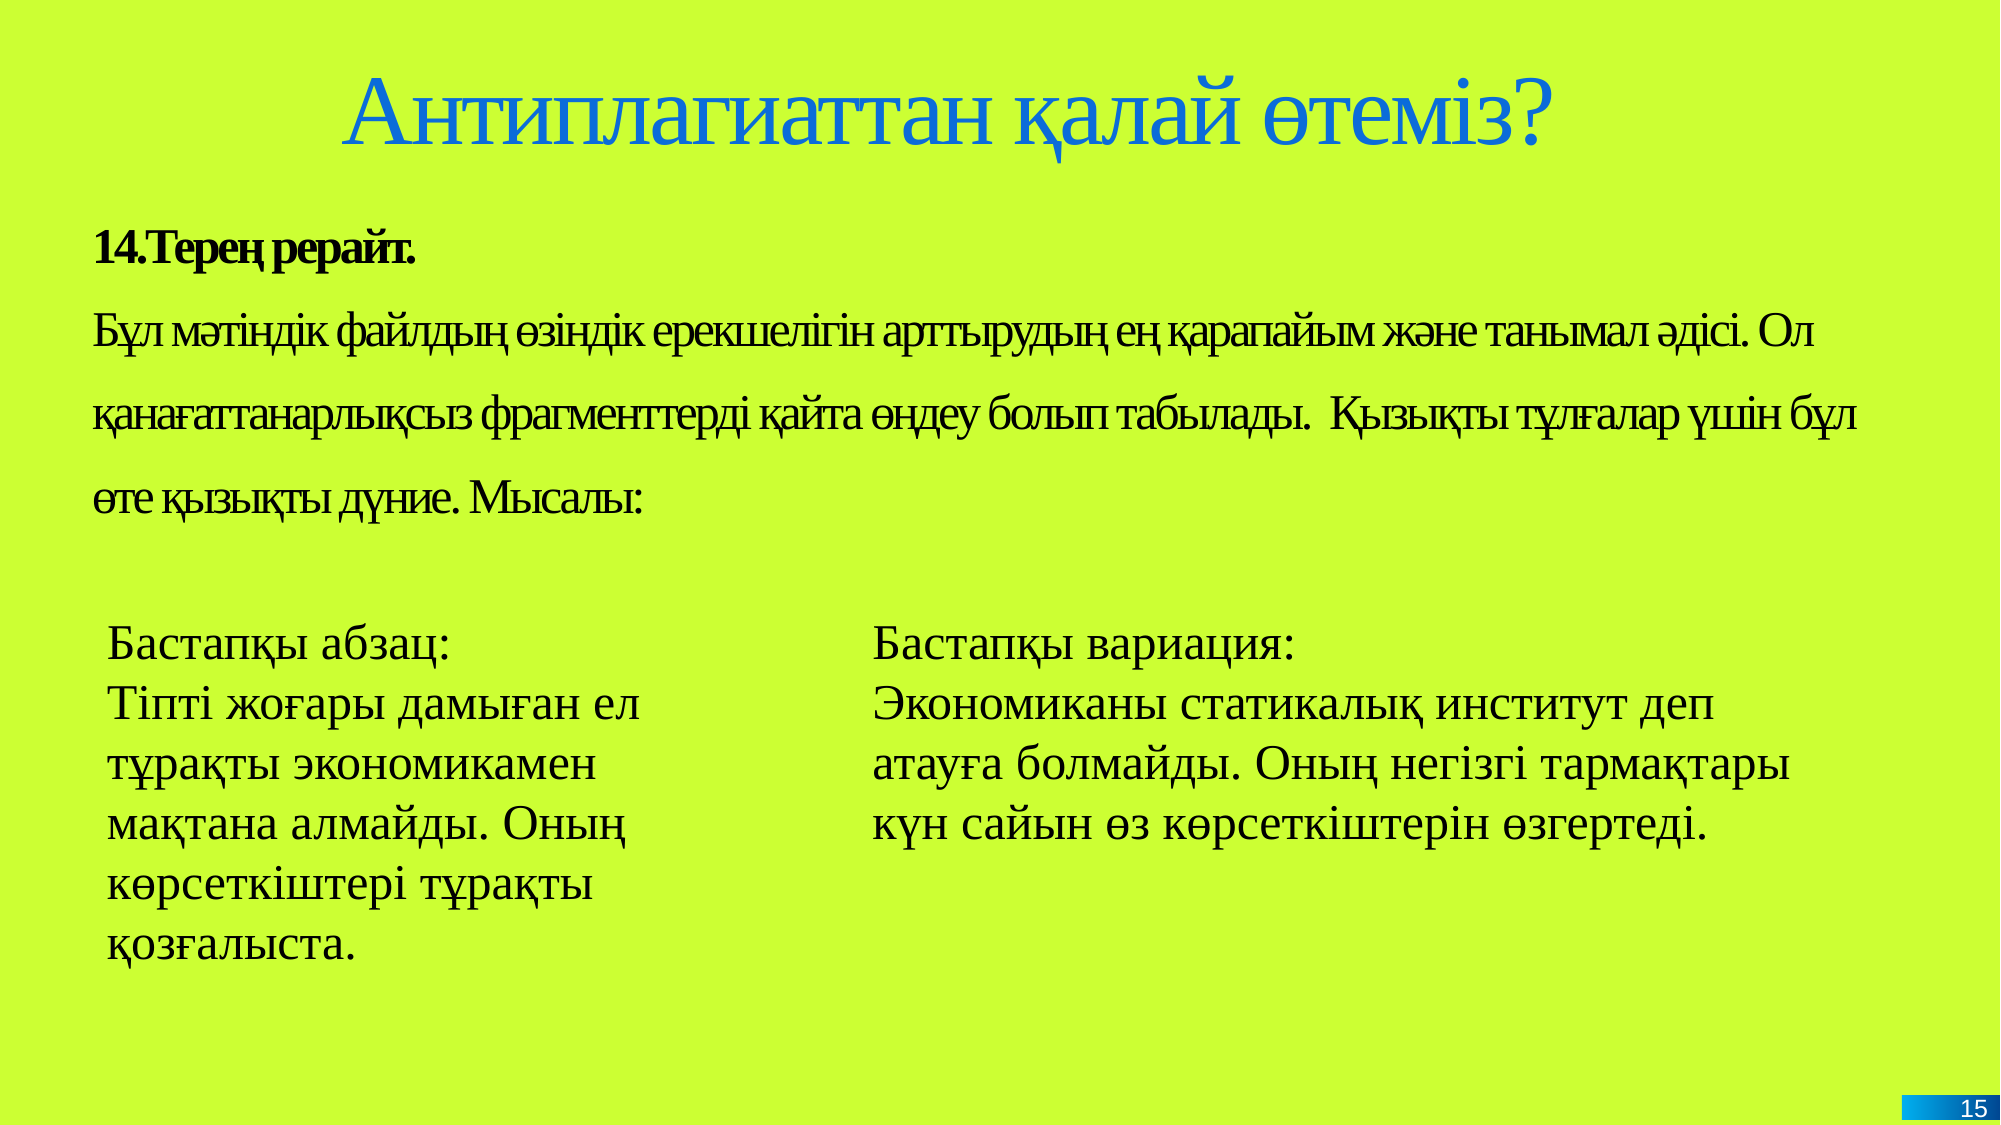

Антиплагиаттан қалай өтеміз?
# 14.Терең рерайт. Бұл мәтіндік файлдың өзіндік ерекшелігін арттырудың ең қарапайым және танымал әдісі. Ол қанағаттанарлықсыз фрагменттерді қайта өңдеу болып табылады.  Қызықты тұлғалар үшін бұл өте қызықты дүние. Мысалы:
Бастапқы абзац:
Тіпті жоғары дамыған ел тұрақты экономикамен мақтана алмайды. Оның көрсеткіштері тұрақты қозғалыста.
Бастапқы вариация:
Экономиканы статикалық институт деп атауға болмайды. Оның негізгі тармақтары күн сайын өз көрсеткіштерін өзгертеді.
15